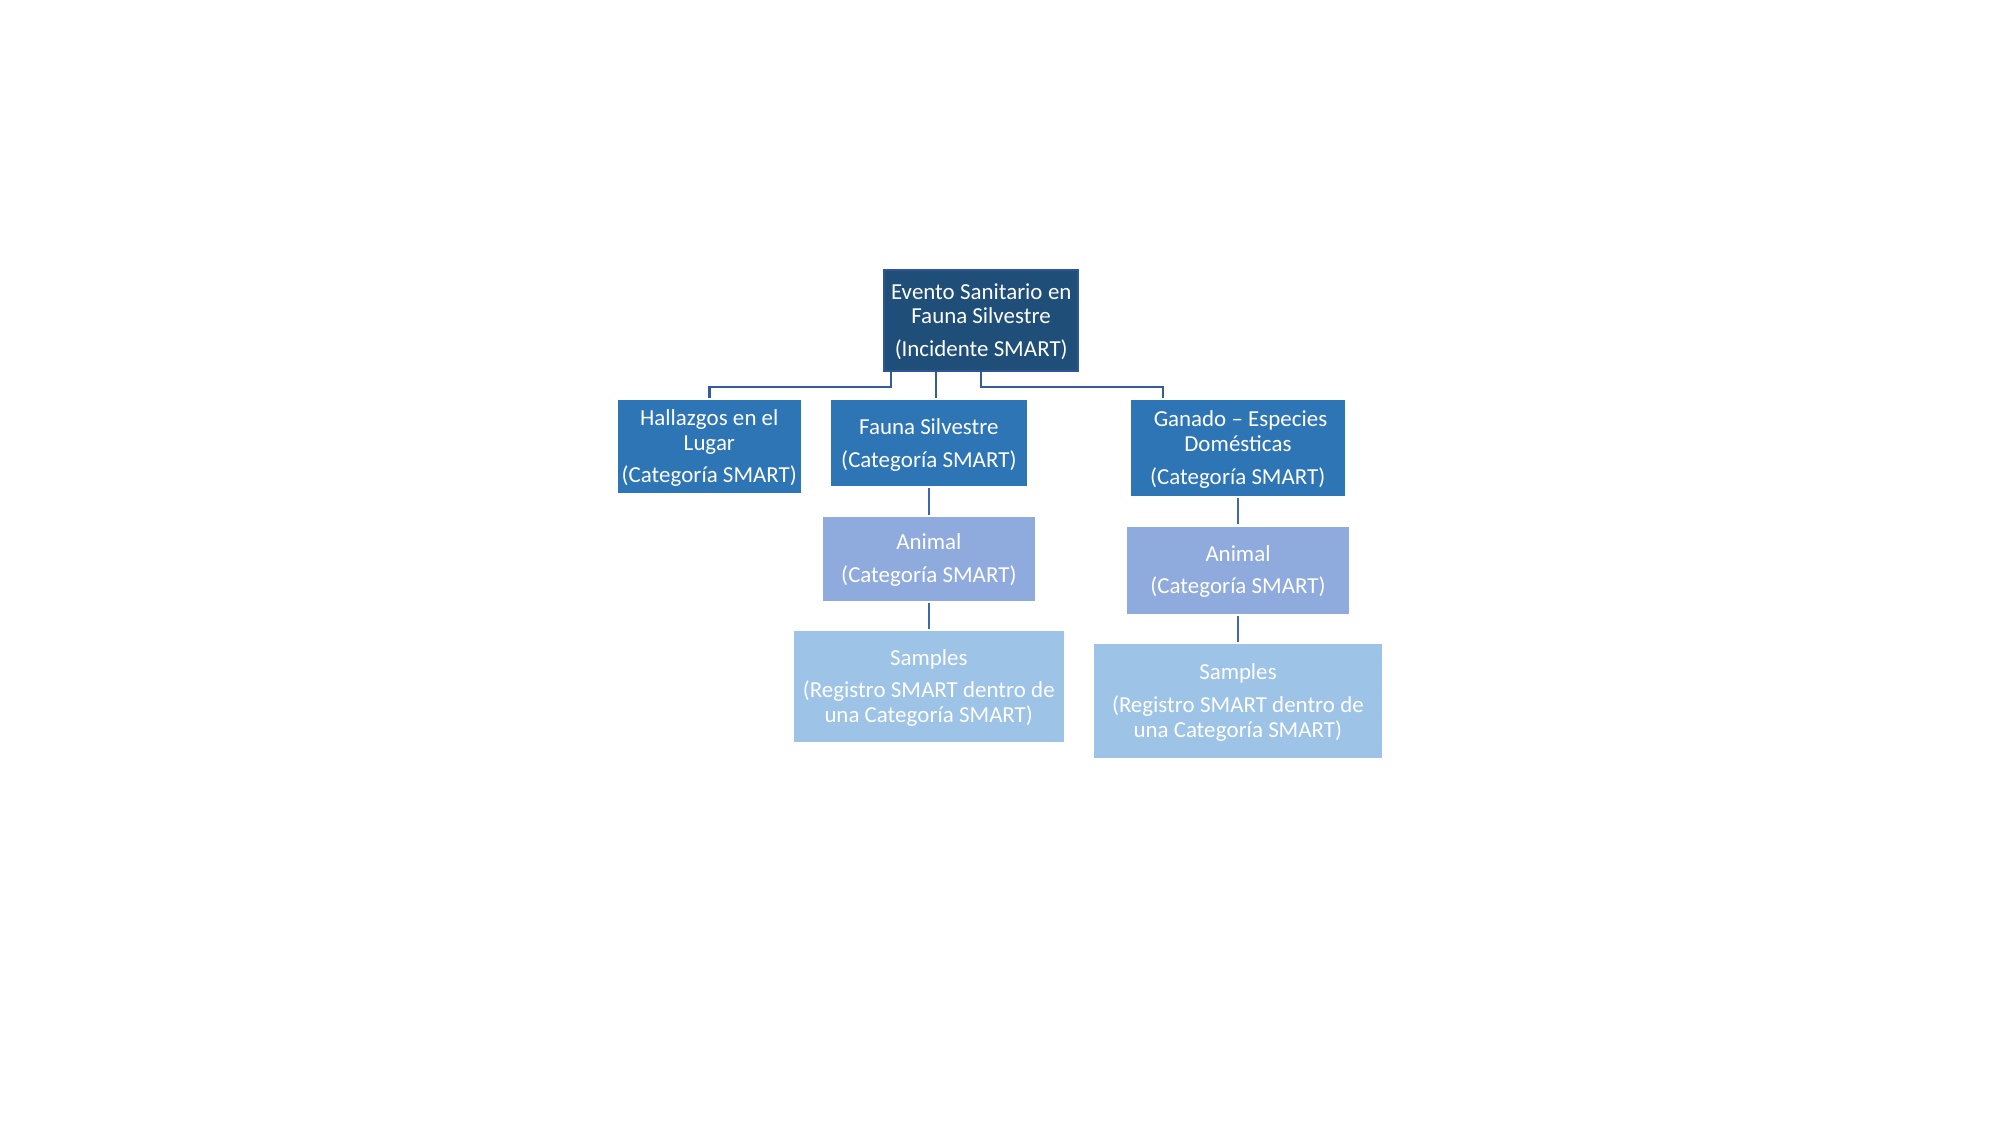

Evento Sanitario en Fauna Silvestre
(Incidente SMART)
Hallazgos en el Lugar
(Categoría SMART)
Fauna Silvestre
(Categoría SMART)
Animal
(Categoría SMART)
Samples
(Registro SMART dentro de una Categoría SMART)
 Ganado – Especies Domésticas
(Categoría SMART)
Animal
(Categoría SMART)
Samples
(Registro SMART dentro de una Categoría SMART)